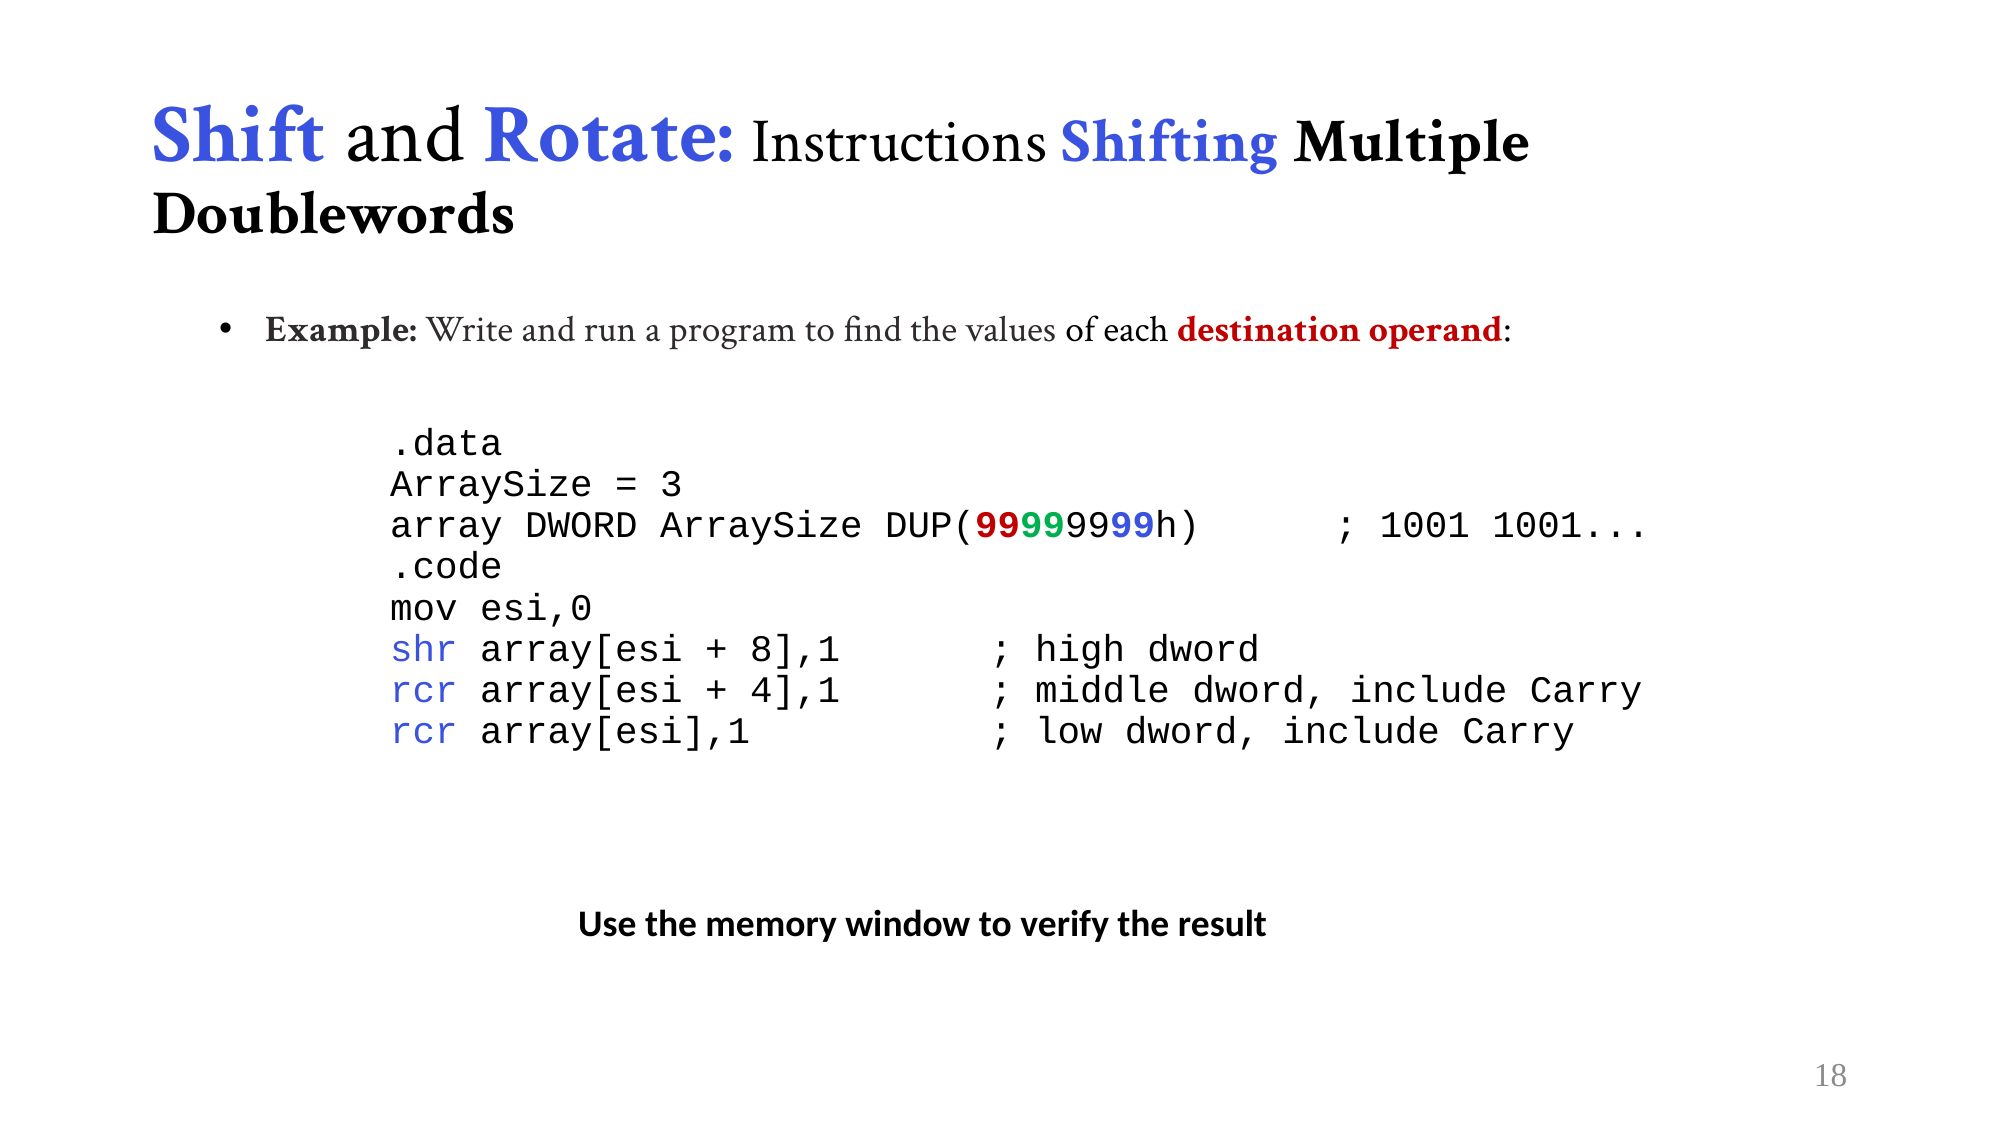

# Shift and Rotate: Instructions Shifting Multiple Doublewords
 Example: Write and run a program to find the values of each destination operand:
.data
ArraySize = 3
array DWORD ArraySize DUP(99999999h)      ; 1001 1001...
.code
mov esi,0
shr array[esi + 8],1	; high dword
rcr array[esi + 4],1	; middle dword, include Carry
rcr array[esi],1	; low dword, include Carry
Use the memory window to verify the result
18